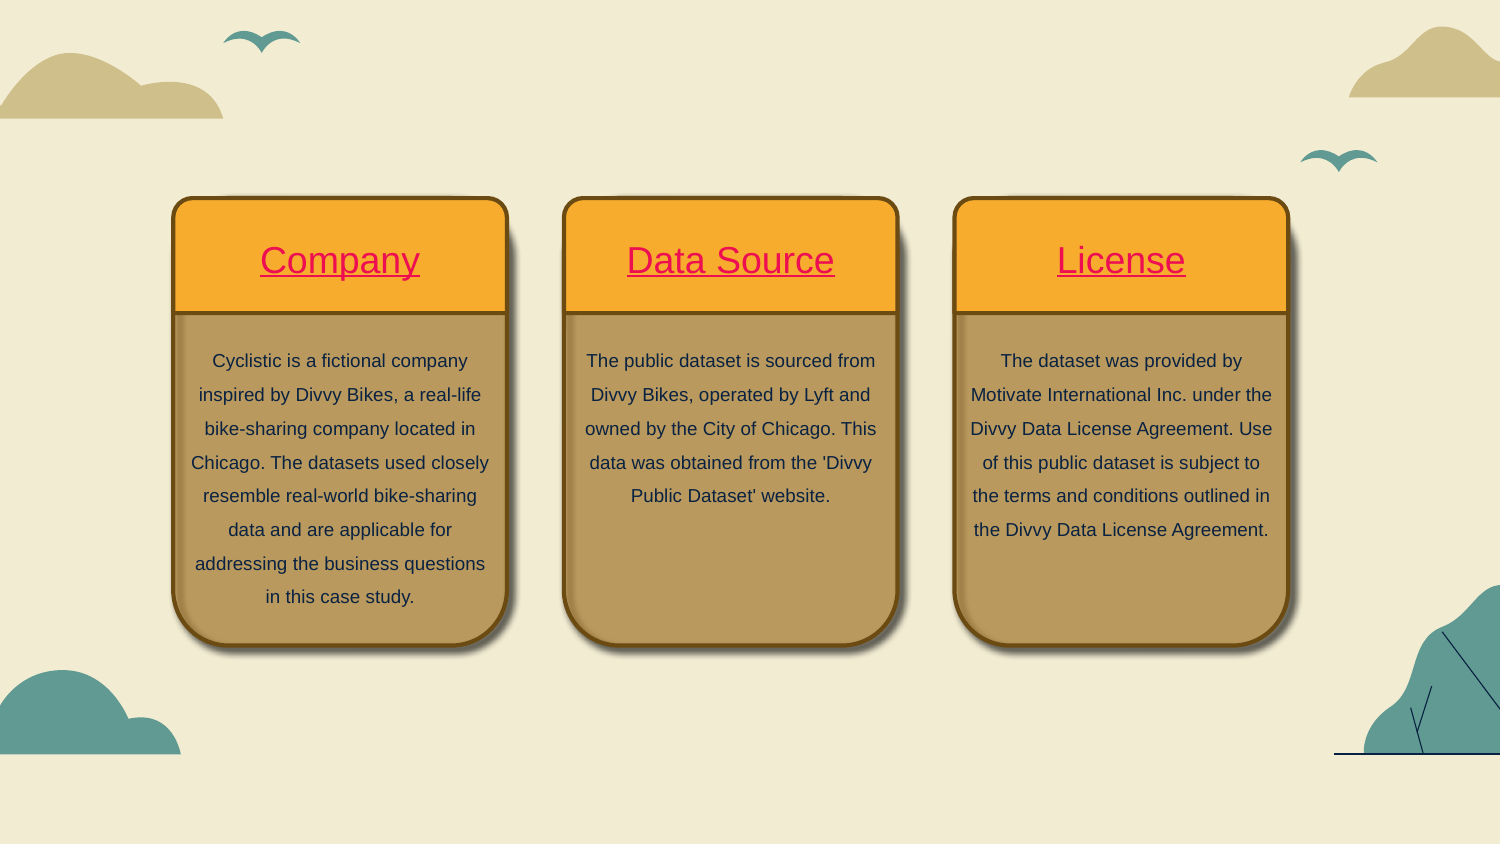

Company

Data Source

License

Cyclistic is a fictional company inspired by Divvy Bikes, a real-life bike-sharing company located in Chicago. The datasets used closely resemble real-world bike-sharing data and are applicable for addressing the business questions in this case study.

The public dataset is sourced from Divvy Bikes, operated by Lyft and owned by the City of Chicago. This data was obtained from the 'Divvy Public Dataset' website.

The dataset was provided by Motivate International Inc. under the Divvy Data License Agreement. Use of this public dataset is subject to the terms and conditions outlined in the Divvy Data License Agreement.